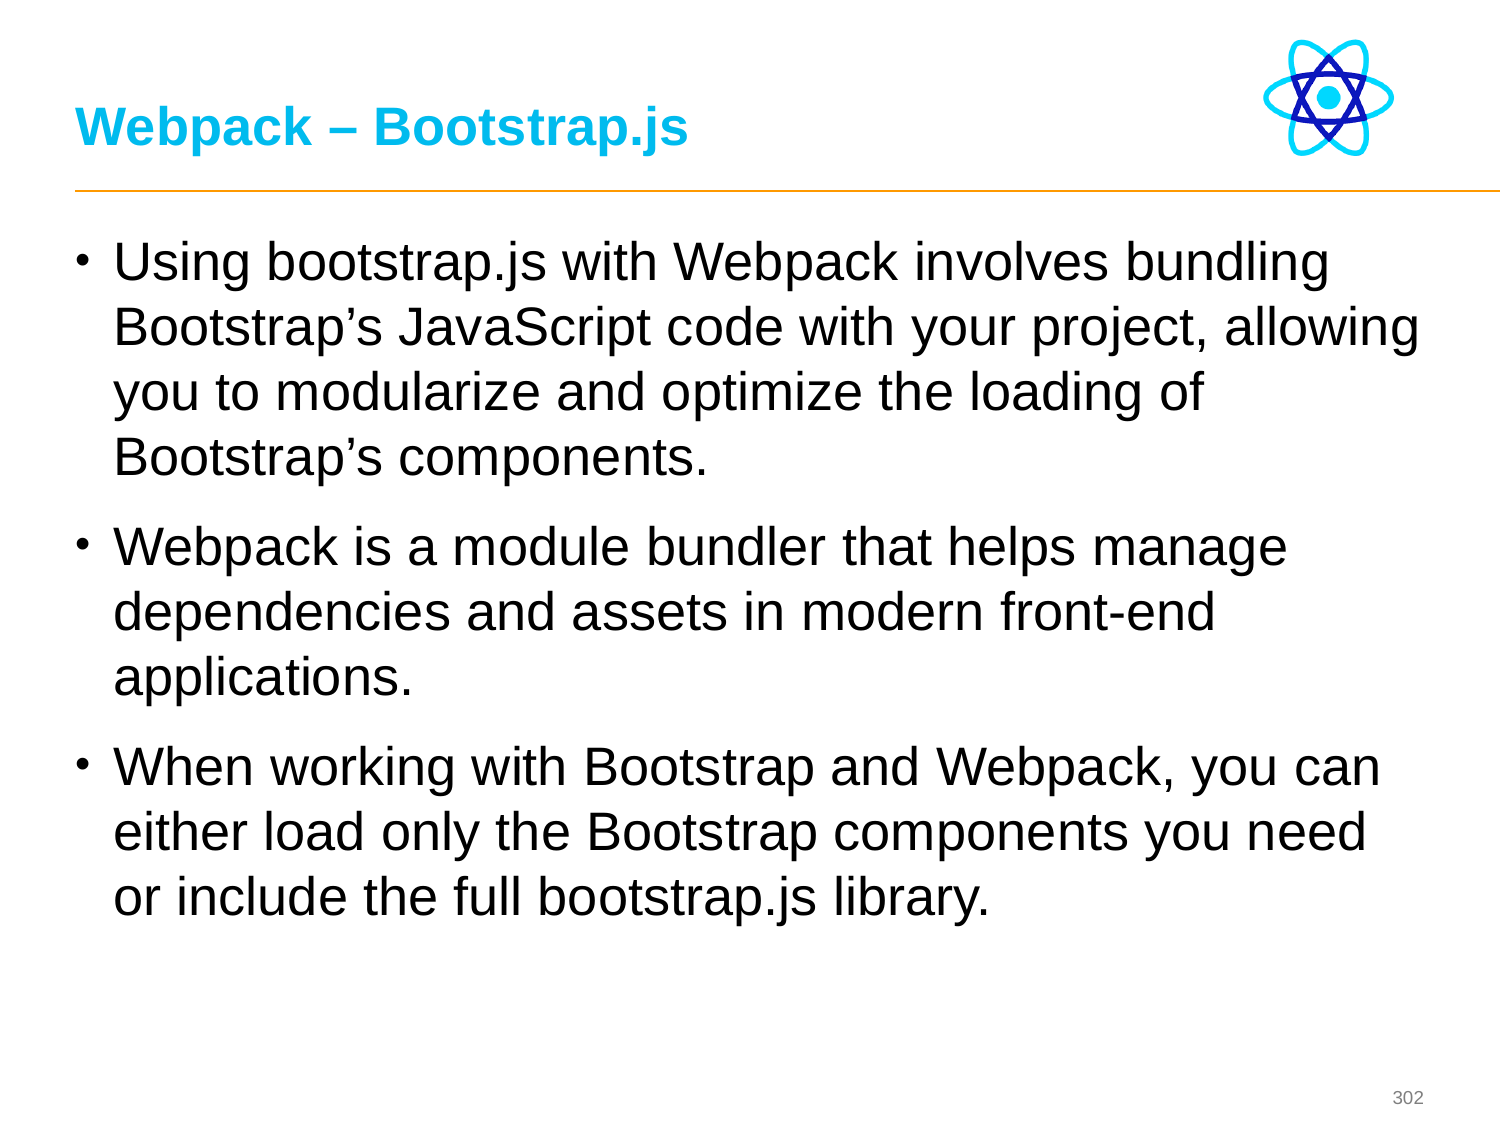

# Webpack – Bootstrap.js
Using bootstrap.js with Webpack involves bundling Bootstrap’s JavaScript code with your project, allowing you to modularize and optimize the loading of Bootstrap’s components.
Webpack is a module bundler that helps manage dependencies and assets in modern front-end applications.
When working with Bootstrap and Webpack, you can either load only the Bootstrap components you need or include the full bootstrap.js library.